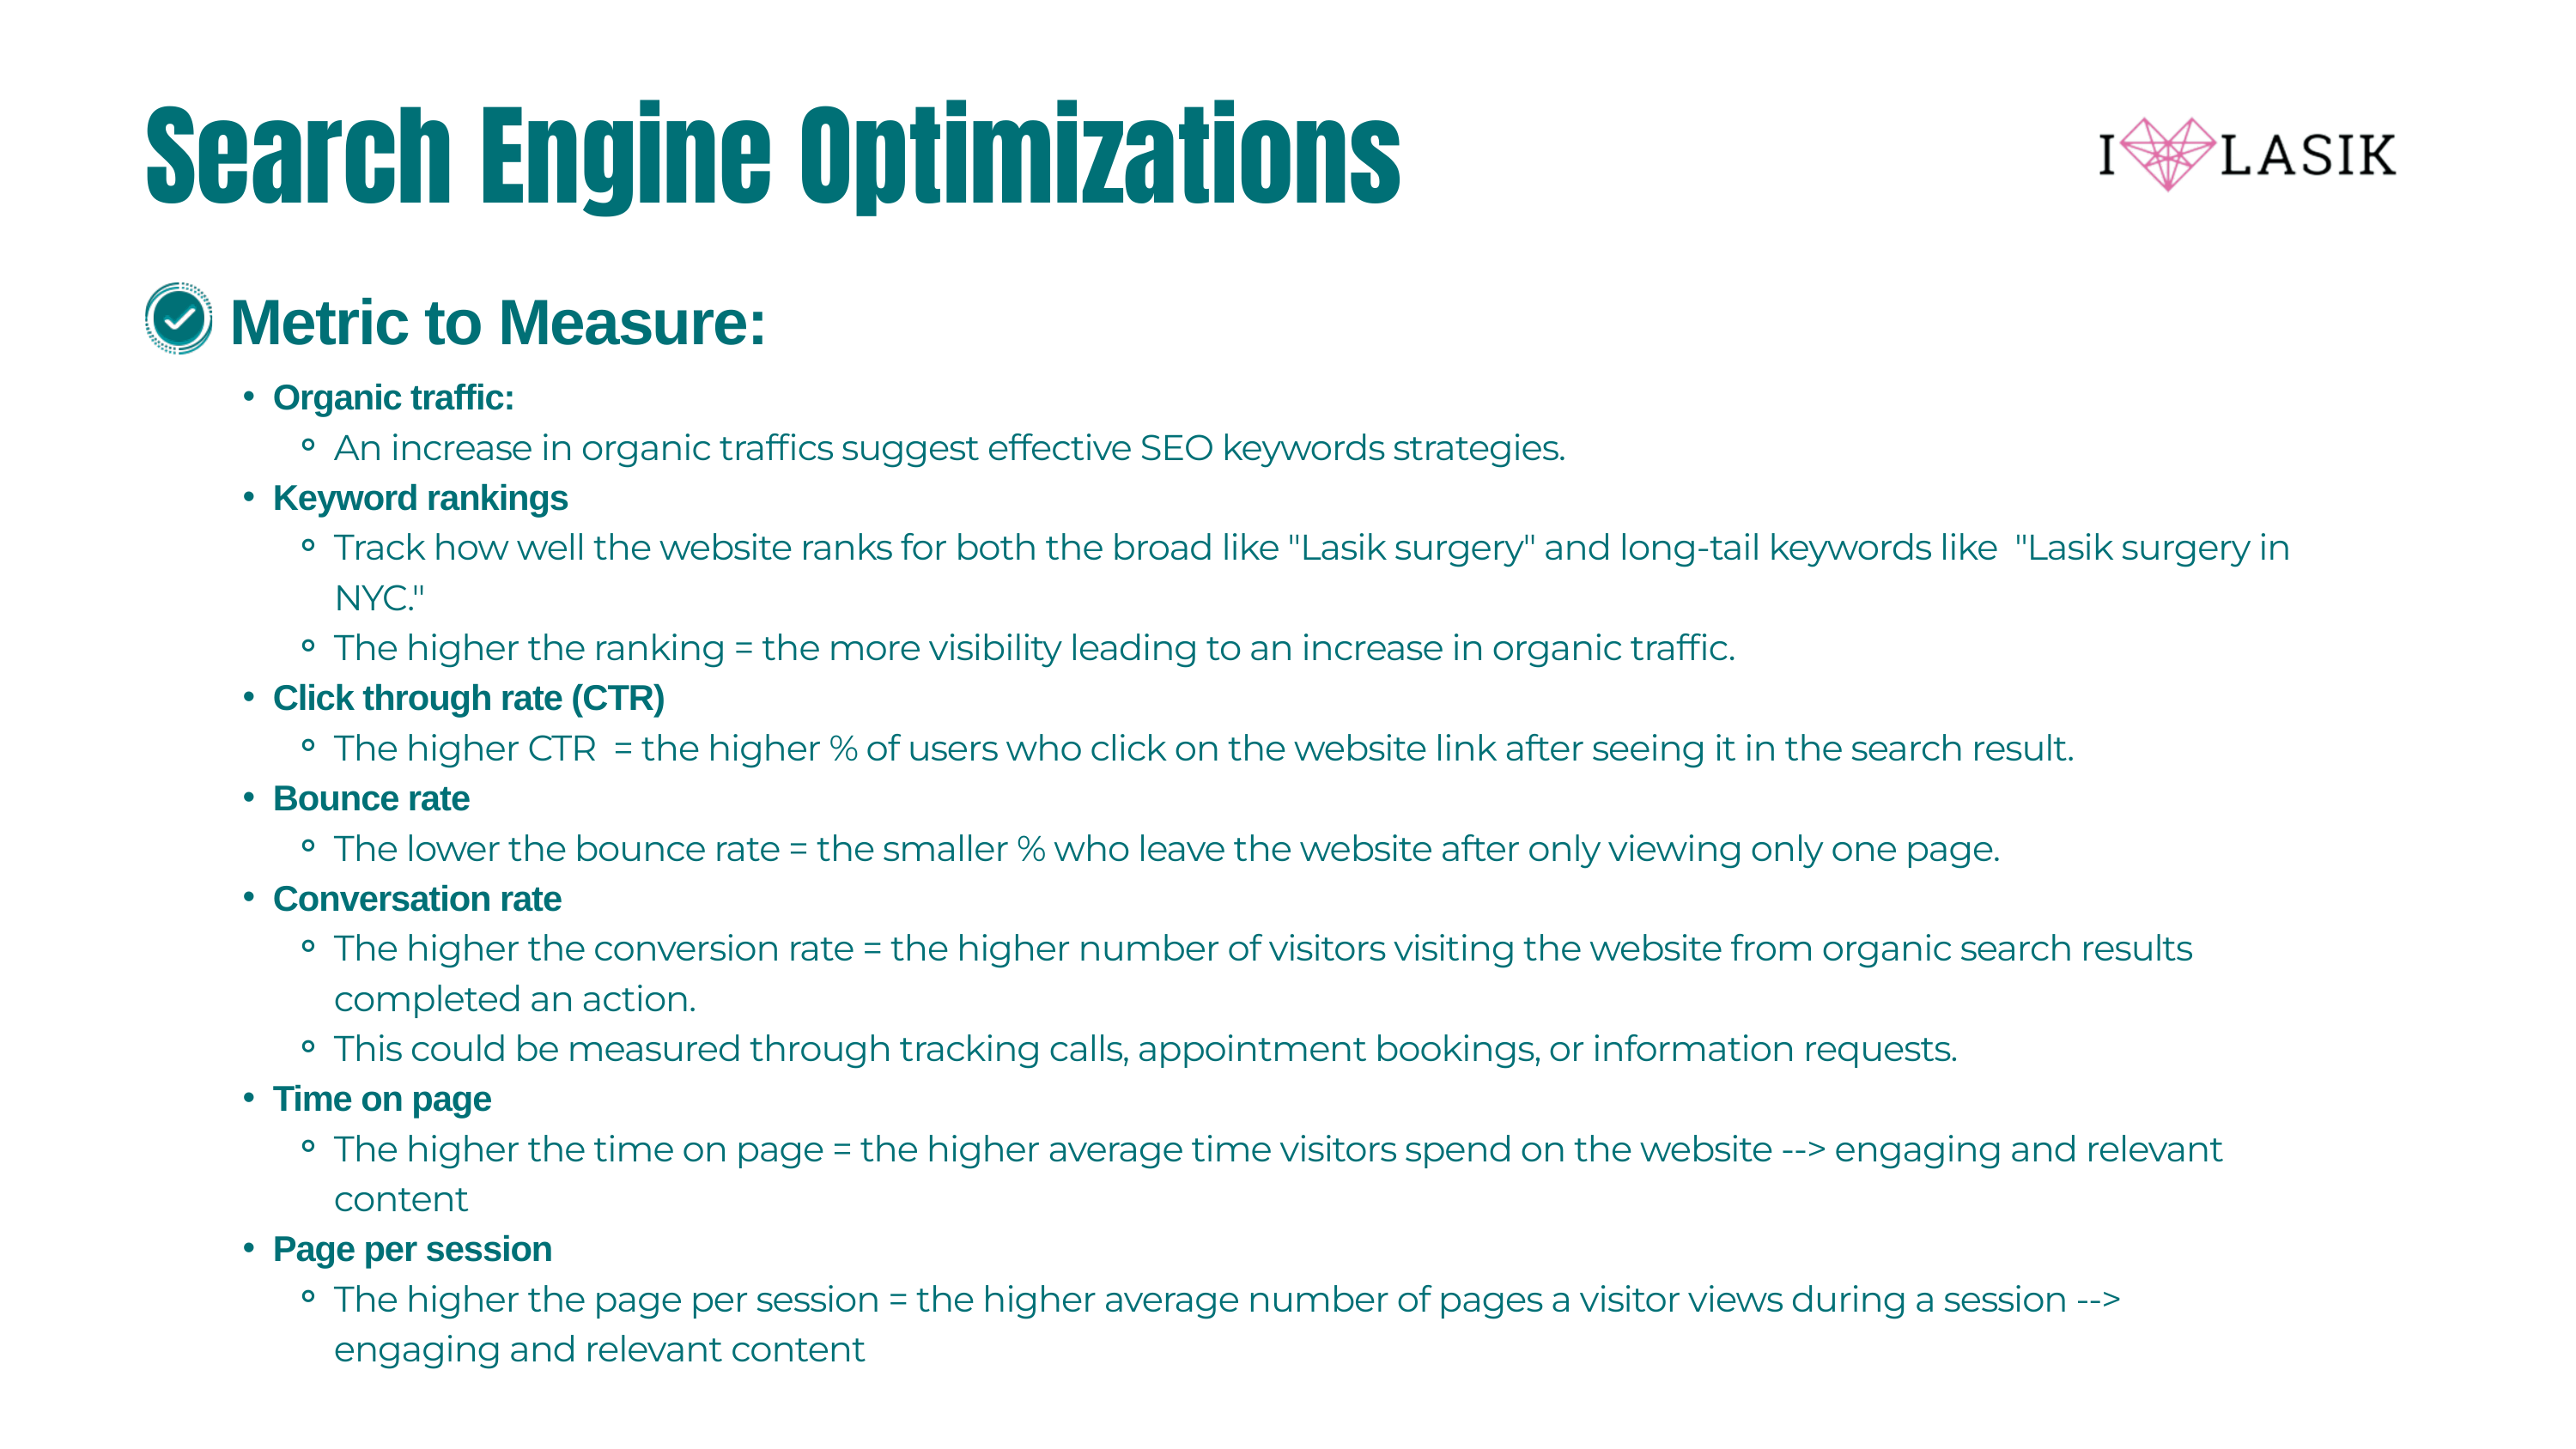

Search Engine Optimizations

Metric to Measure:
Organic traffic:
An increase in organic traffics suggest effective SEO keywords strategies.
Keyword rankings
Track how well the website ranks for both the broad like "Lasik surgery" and long-tail keywords like  "Lasik surgery in NYC."
The higher the ranking = the more visibility leading to an increase in organic traffic.
Click through rate (CTR)
The higher CTR  = the higher % of users who click on the website link after seeing it in the search result.
Bounce rate
The lower the bounce rate = the smaller % who leave the website after only viewing only one page.
Conversation rate
The higher the conversion rate = the higher number of visitors visiting the website from organic search results completed an action.
This could be measured through tracking calls, appointment bookings, or information requests.
Time on page
The higher the time on page = the higher average time visitors spend on the website --> engaging and relevant content
Page per session
The higher the page per session = the higher average number of pages a visitor views during a session --> engaging and relevant content